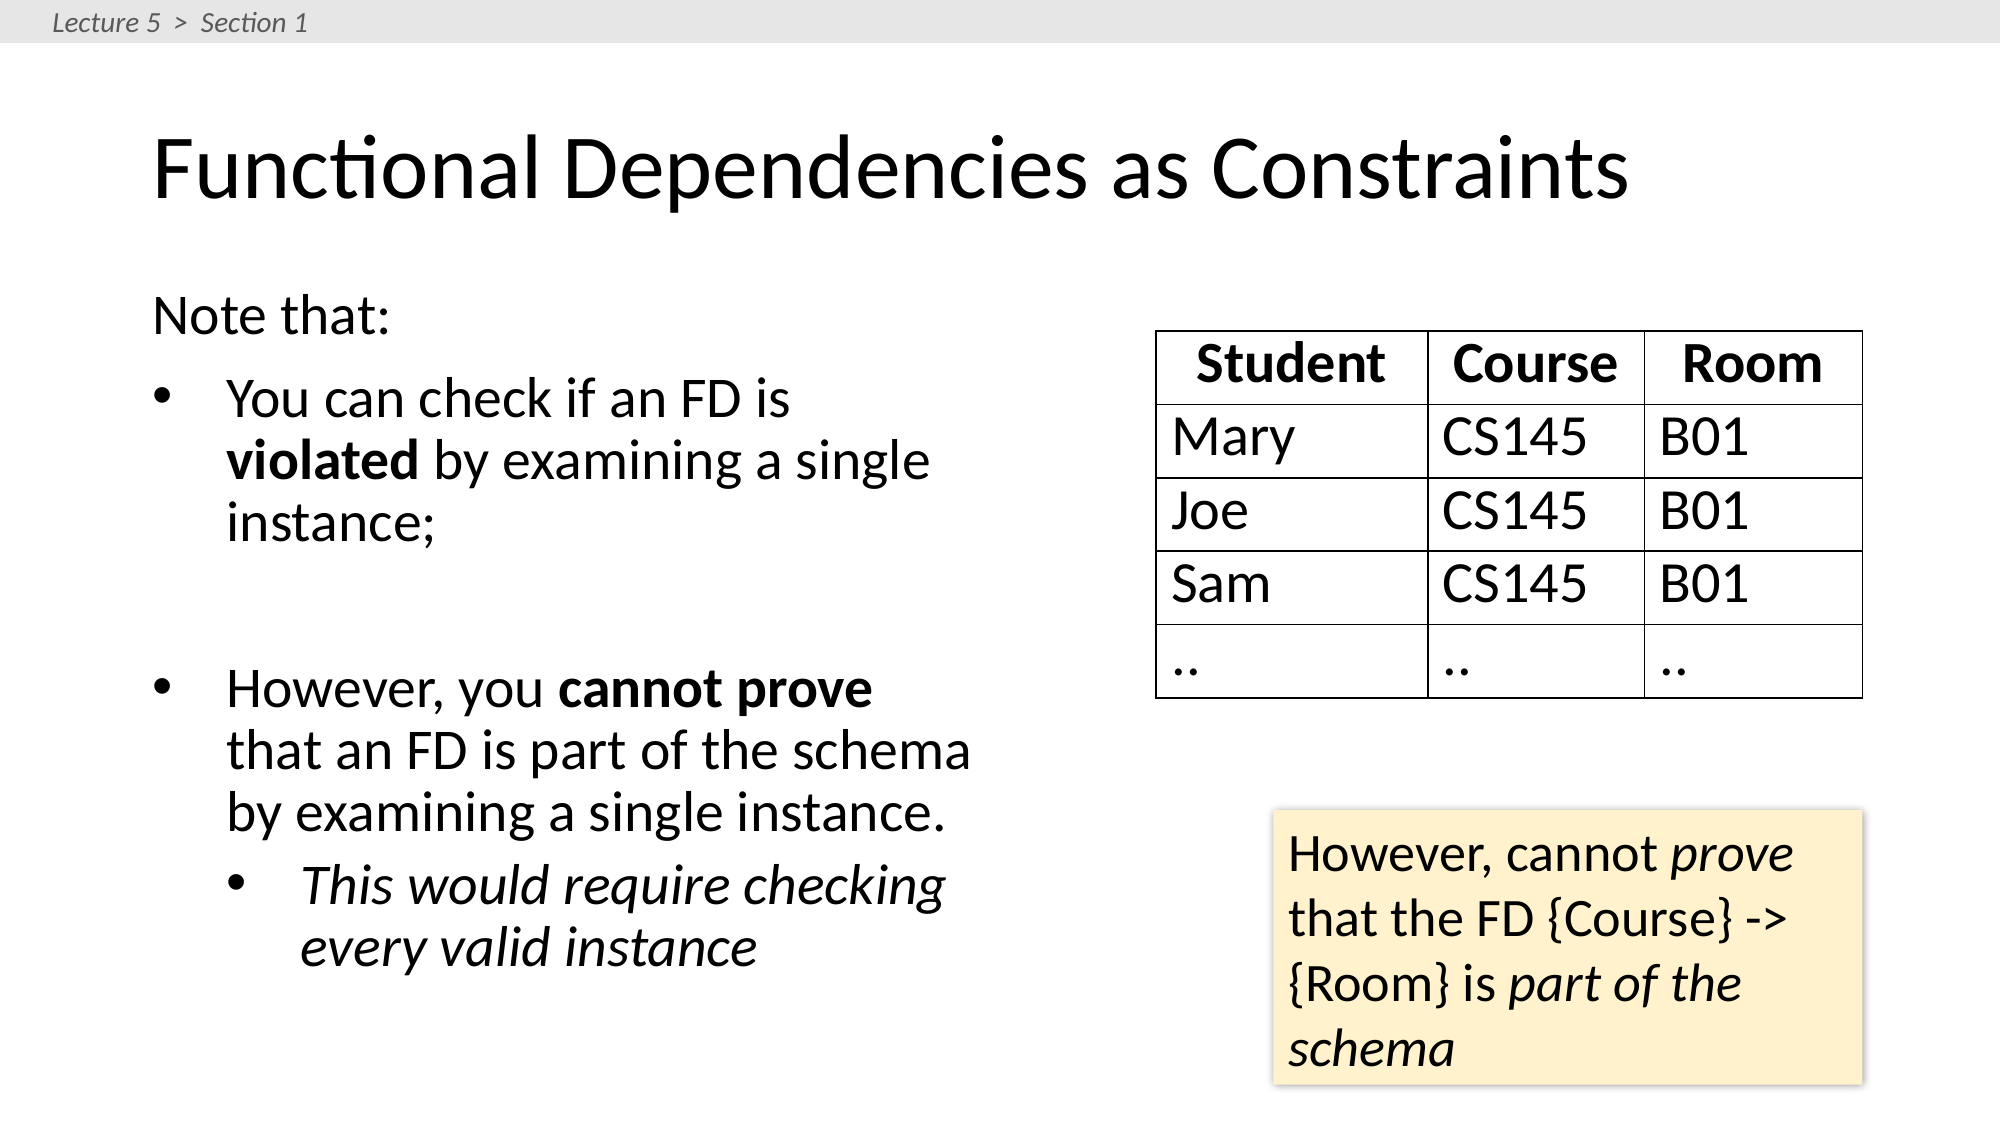

Lecture 5  >  Section 1
# Functional Dependencies as Constraints
Note that:
You can check if an FD is violated by examining a single instance;

However, you cannot prove that an FD is part of the schema by examining a single instance.
This would require checking every valid instance

| Student | Course | Room |
| --- | --- | --- |
| Mary | CS145 | B01 |
| Joe | CS145 | B01 |
| Sam | CS145 | B01 |
| .. | .. | .. |
However, cannot prove that the FD {Course} -> {Room} is part of the schema